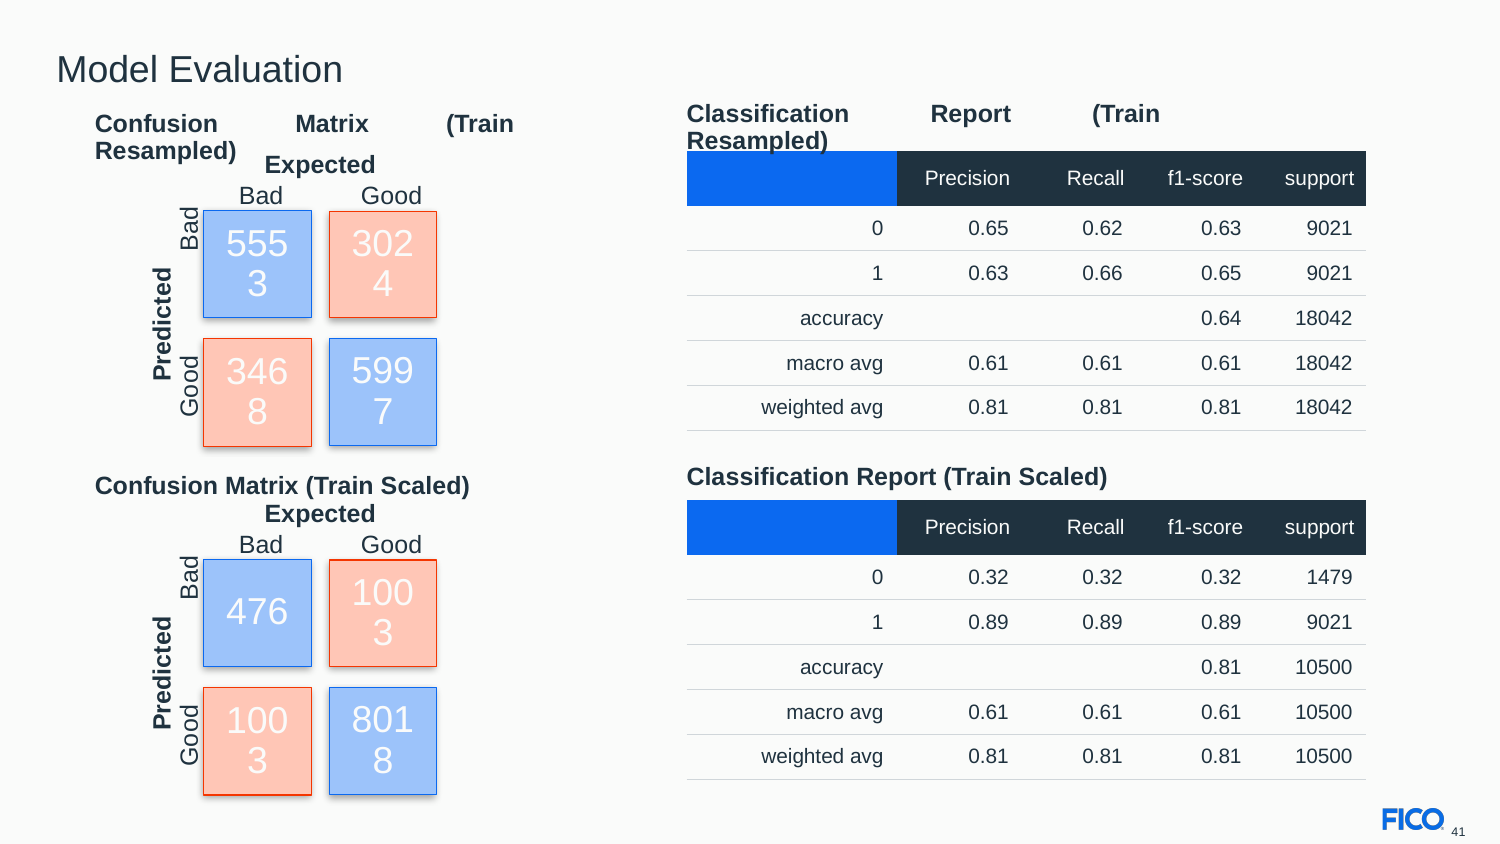

# Model Evaluation
Classification Report (Train Resampled)
Confusion Matrix (Train Resampled)
|  | Precision | Recall | f1-score | support |
| --- | --- | --- | --- | --- |
| 0 | 0.65 | 0.62 | 0.63 | 9021 |
| 1 | 0.63 | 0.66 | 0.65 | 9021 |
| accuracy |  |  | 0.64 | 18042 |
| macro avg | 0.61 | 0.61 | 0.61 | 18042 |
| weighted avg | 0.81 | 0.81 | 0.81 | 18042 |
Expected
       Bad	   Good
5553
3024
Predicted
    Good               Bad
3468
5997
Classification Report (Train Scaled)
Confusion Matrix (Train Scaled)
|  | Precision | Recall | f1-score | support |
| --- | --- | --- | --- | --- |
| 0 | 0.32 | 0.32 | 0.32 | 1479 |
| 1 | 0.89 | 0.89 | 0.89 | 9021 |
| accuracy |  |  | 0.81 | 10500 |
| macro avg | 0.61 | 0.61 | 0.61 | 10500 |
| weighted avg | 0.81 | 0.81 | 0.81 | 10500 |
Expected
       Bad	   Good
476
1003
Predicted
    Good               Bad
1003
8018